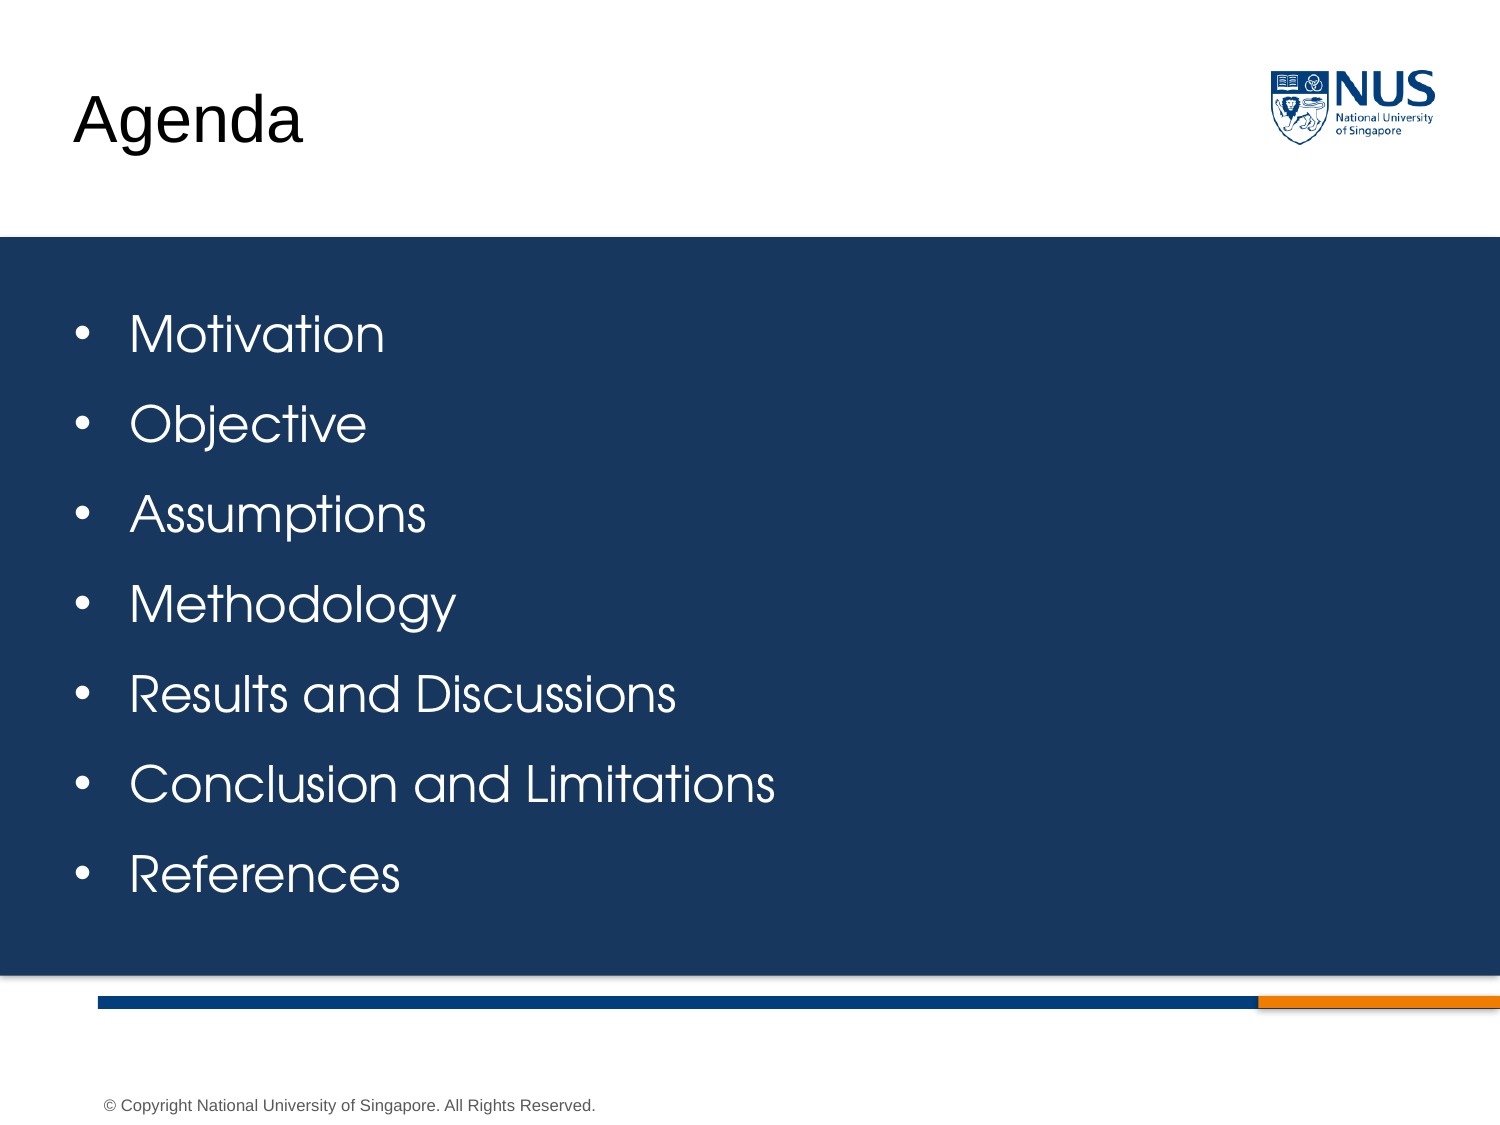

Agenda

Motivation
Objective
Assumptions
Methodology
Results and Discussions
Conclusion and Limitations
References